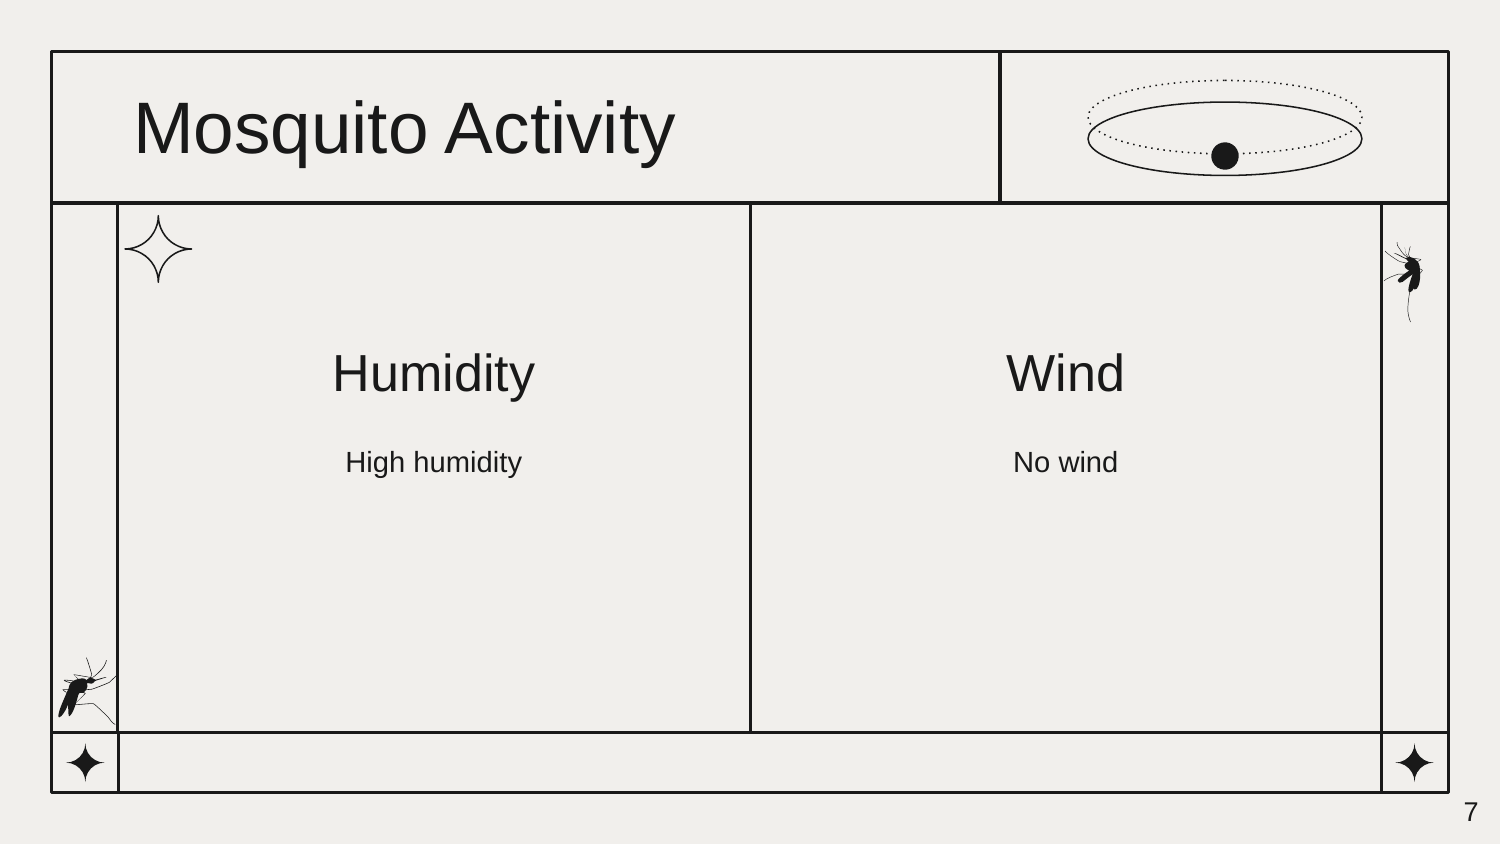

# Mosquito Activity

Humidity
Wind
High humidity
No wind

7